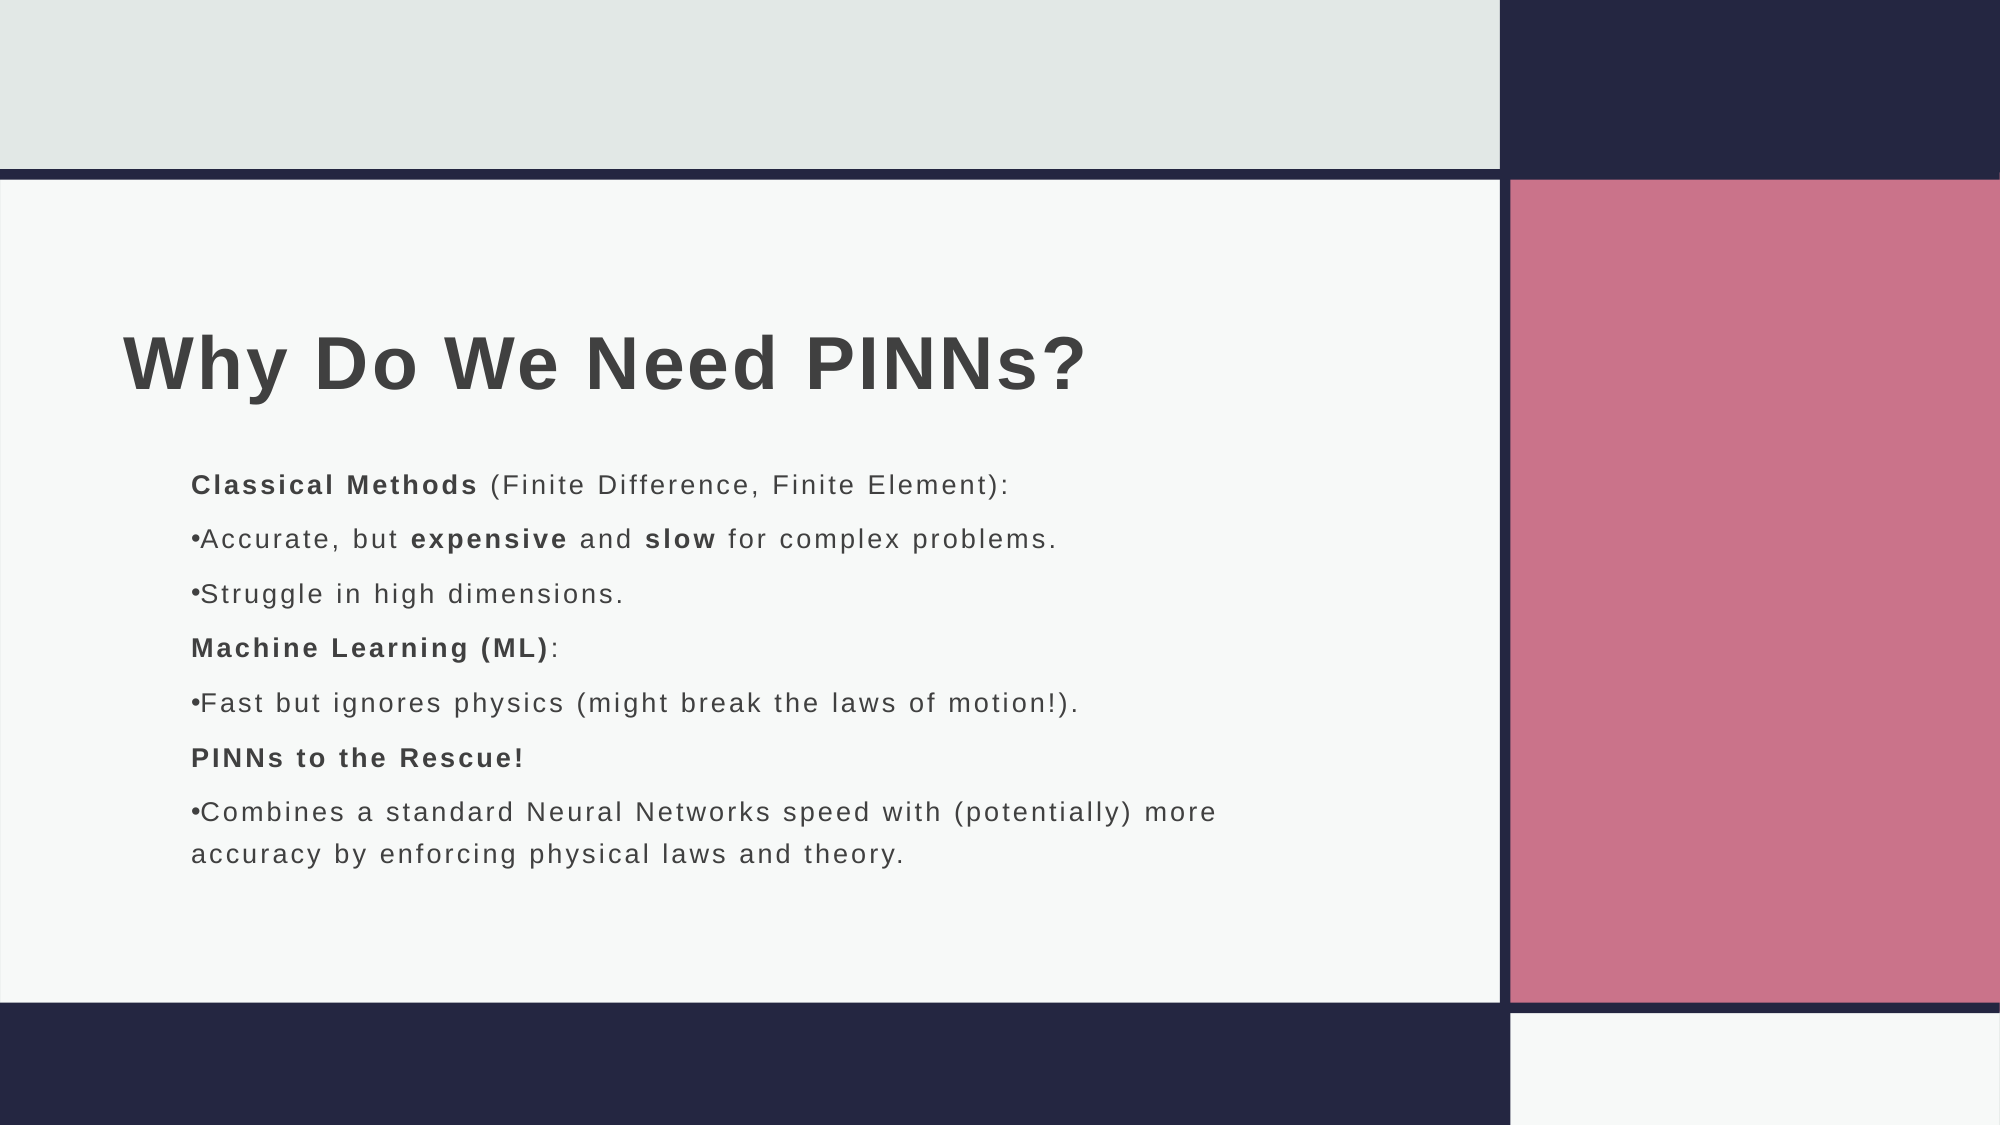

# Why Do We Need PINNs?
Classical Methods (Finite Difference, Finite Element):
Accurate, but expensive and slow for complex problems.
Struggle in high dimensions.
Machine Learning (ML):
Fast but ignores physics (might break the laws of motion!).
PINNs to the Rescue!
Combines a standard Neural Networks speed with (potentially) more accuracy by enforcing physical laws and theory.